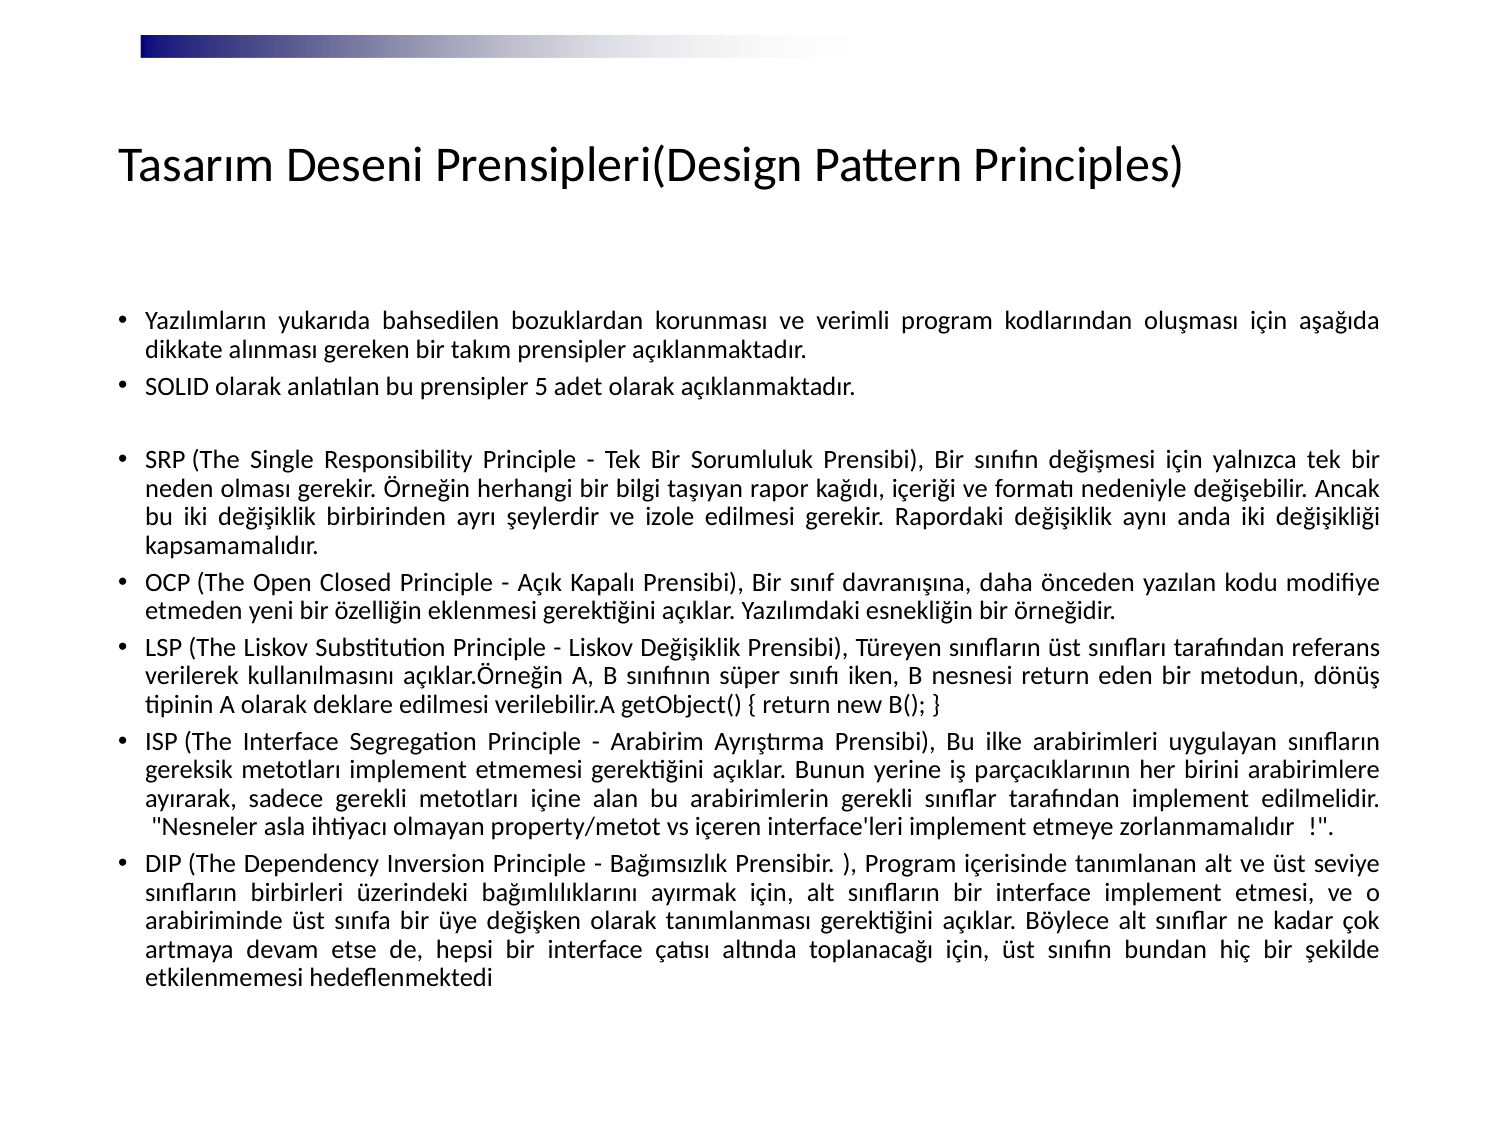

# Tasarım Deseni Prensipleri(Design Pattern Principles)
Yazılımların yukarıda bahsedilen bozuklardan korunması ve verimli program kodlarından oluşması için aşağıda dikkate alınması gereken bir takım prensipler açıklanmaktadır.
SOLID olarak anlatılan bu prensipler 5 adet olarak açıklanmaktadır.

SRP (The Single Responsibility Principle - Tek Bir Sorumluluk Prensibi), Bir sınıfın değişmesi için yalnızca tek bir neden olması gerekir. Örneğin herhangi bir bilgi taşıyan rapor kağıdı, içeriği ve formatı nedeniyle değişebilir. Ancak bu iki değişiklik birbirinden ayrı şeylerdir ve izole edilmesi gerekir. Rapordaki değişiklik aynı anda iki değişikliği kapsamamalıdır.
OCP (The Open Closed Principle - Açık Kapalı Prensibi), Bir sınıf davranışına, daha önceden yazılan kodu modifiye etmeden yeni bir özelliğin eklenmesi gerektiğini açıklar. Yazılımdaki esnekliğin bir örneğidir.
LSP (The Liskov Substitution Principle - Liskov Değişiklik Prensibi), Türeyen sınıfların üst sınıfları tarafından referans verilerek kullanılmasını açıklar.Örneğin A, B sınıfının süper sınıfı iken, B nesnesi return eden bir metodun, dönüş tipinin A olarak deklare edilmesi verilebilir.A getObject() { return new B(); }
ISP (The Interface Segregation Principle - Arabirim Ayrıştırma Prensibi), Bu ilke arabirimleri uygulayan sınıfların gereksik metotları implement etmemesi gerektiğini açıklar. Bunun yerine iş parçacıklarının her birini arabirimlere ayırarak, sadece gerekli metotları içine alan bu arabirimlerin gerekli sınıflar tarafından implement edilmelidir.  "Nesneler asla ihtiyacı olmayan property/metot vs içeren interface'leri implement etmeye zorlanmamalıdır  !".
DIP (The Dependency Inversion Principle - Bağımsızlık Prensibir. ), Program içerisinde tanımlanan alt ve üst seviye sınıfların birbirleri üzerindeki bağımlılıklarını ayırmak için, alt sınıfların bir interface implement etmesi, ve o arabiriminde üst sınıfa bir üye değişken olarak tanımlanması gerektiğini açıklar. Böylece alt sınıflar ne kadar çok artmaya devam etse de, hepsi bir interface çatısı altında toplanacağı için, üst sınıfın bundan hiç bir şekilde etkilenmemesi hedeflenmektedi